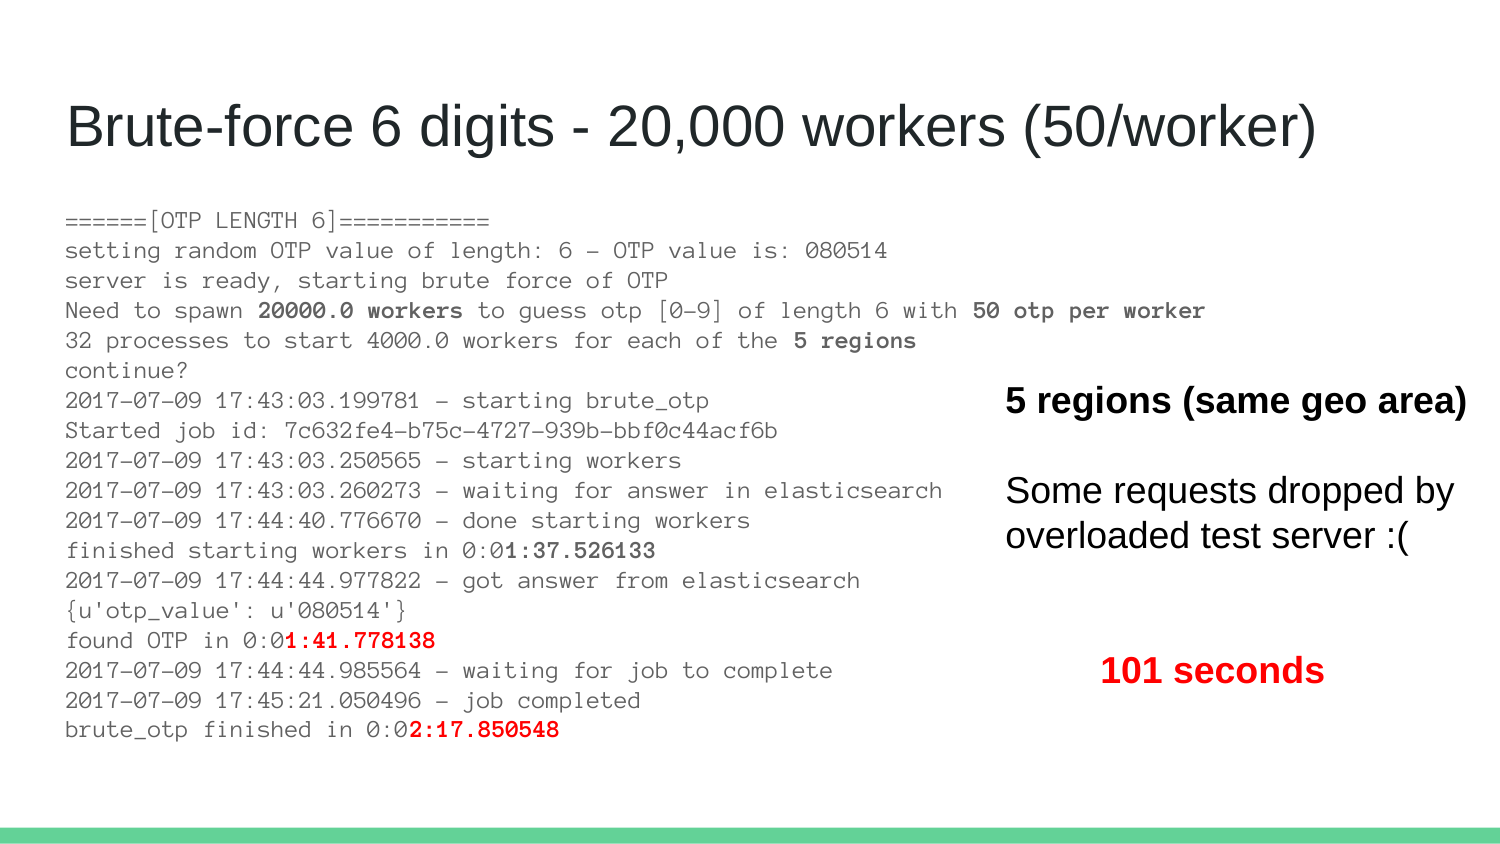

# Brute-force 6 digits - 20,000 workers (50/worker)
======[OTP LENGTH 6]===========
setting random OTP value of length: 6 - OTP value is: 080514
server is ready, starting brute force of OTP
Need to spawn 20000.0 workers to guess otp [0-9] of length 6 with 50 otp per worker
32 processes to start 4000.0 workers for each of the 5 regions
continue?
2017-07-09 17:43:03.199781 - starting brute_otp
Started job id: 7c632fe4-b75c-4727-939b-bbf0c44acf6b
2017-07-09 17:43:03.250565 - starting workers
2017-07-09 17:43:03.260273 - waiting for answer in elasticsearch
2017-07-09 17:44:40.776670 - done starting workers
finished starting workers in 0:01:37.526133
2017-07-09 17:44:44.977822 - got answer from elasticsearch
{u'otp_value': u'080514'}
found OTP in 0:01:41.778138
2017-07-09 17:44:44.985564 - waiting for job to complete
2017-07-09 17:45:21.050496 - job completed
brute_otp finished in 0:02:17.850548
5 regions (same geo area)

Some requests dropped by overloaded test server :(
101 seconds